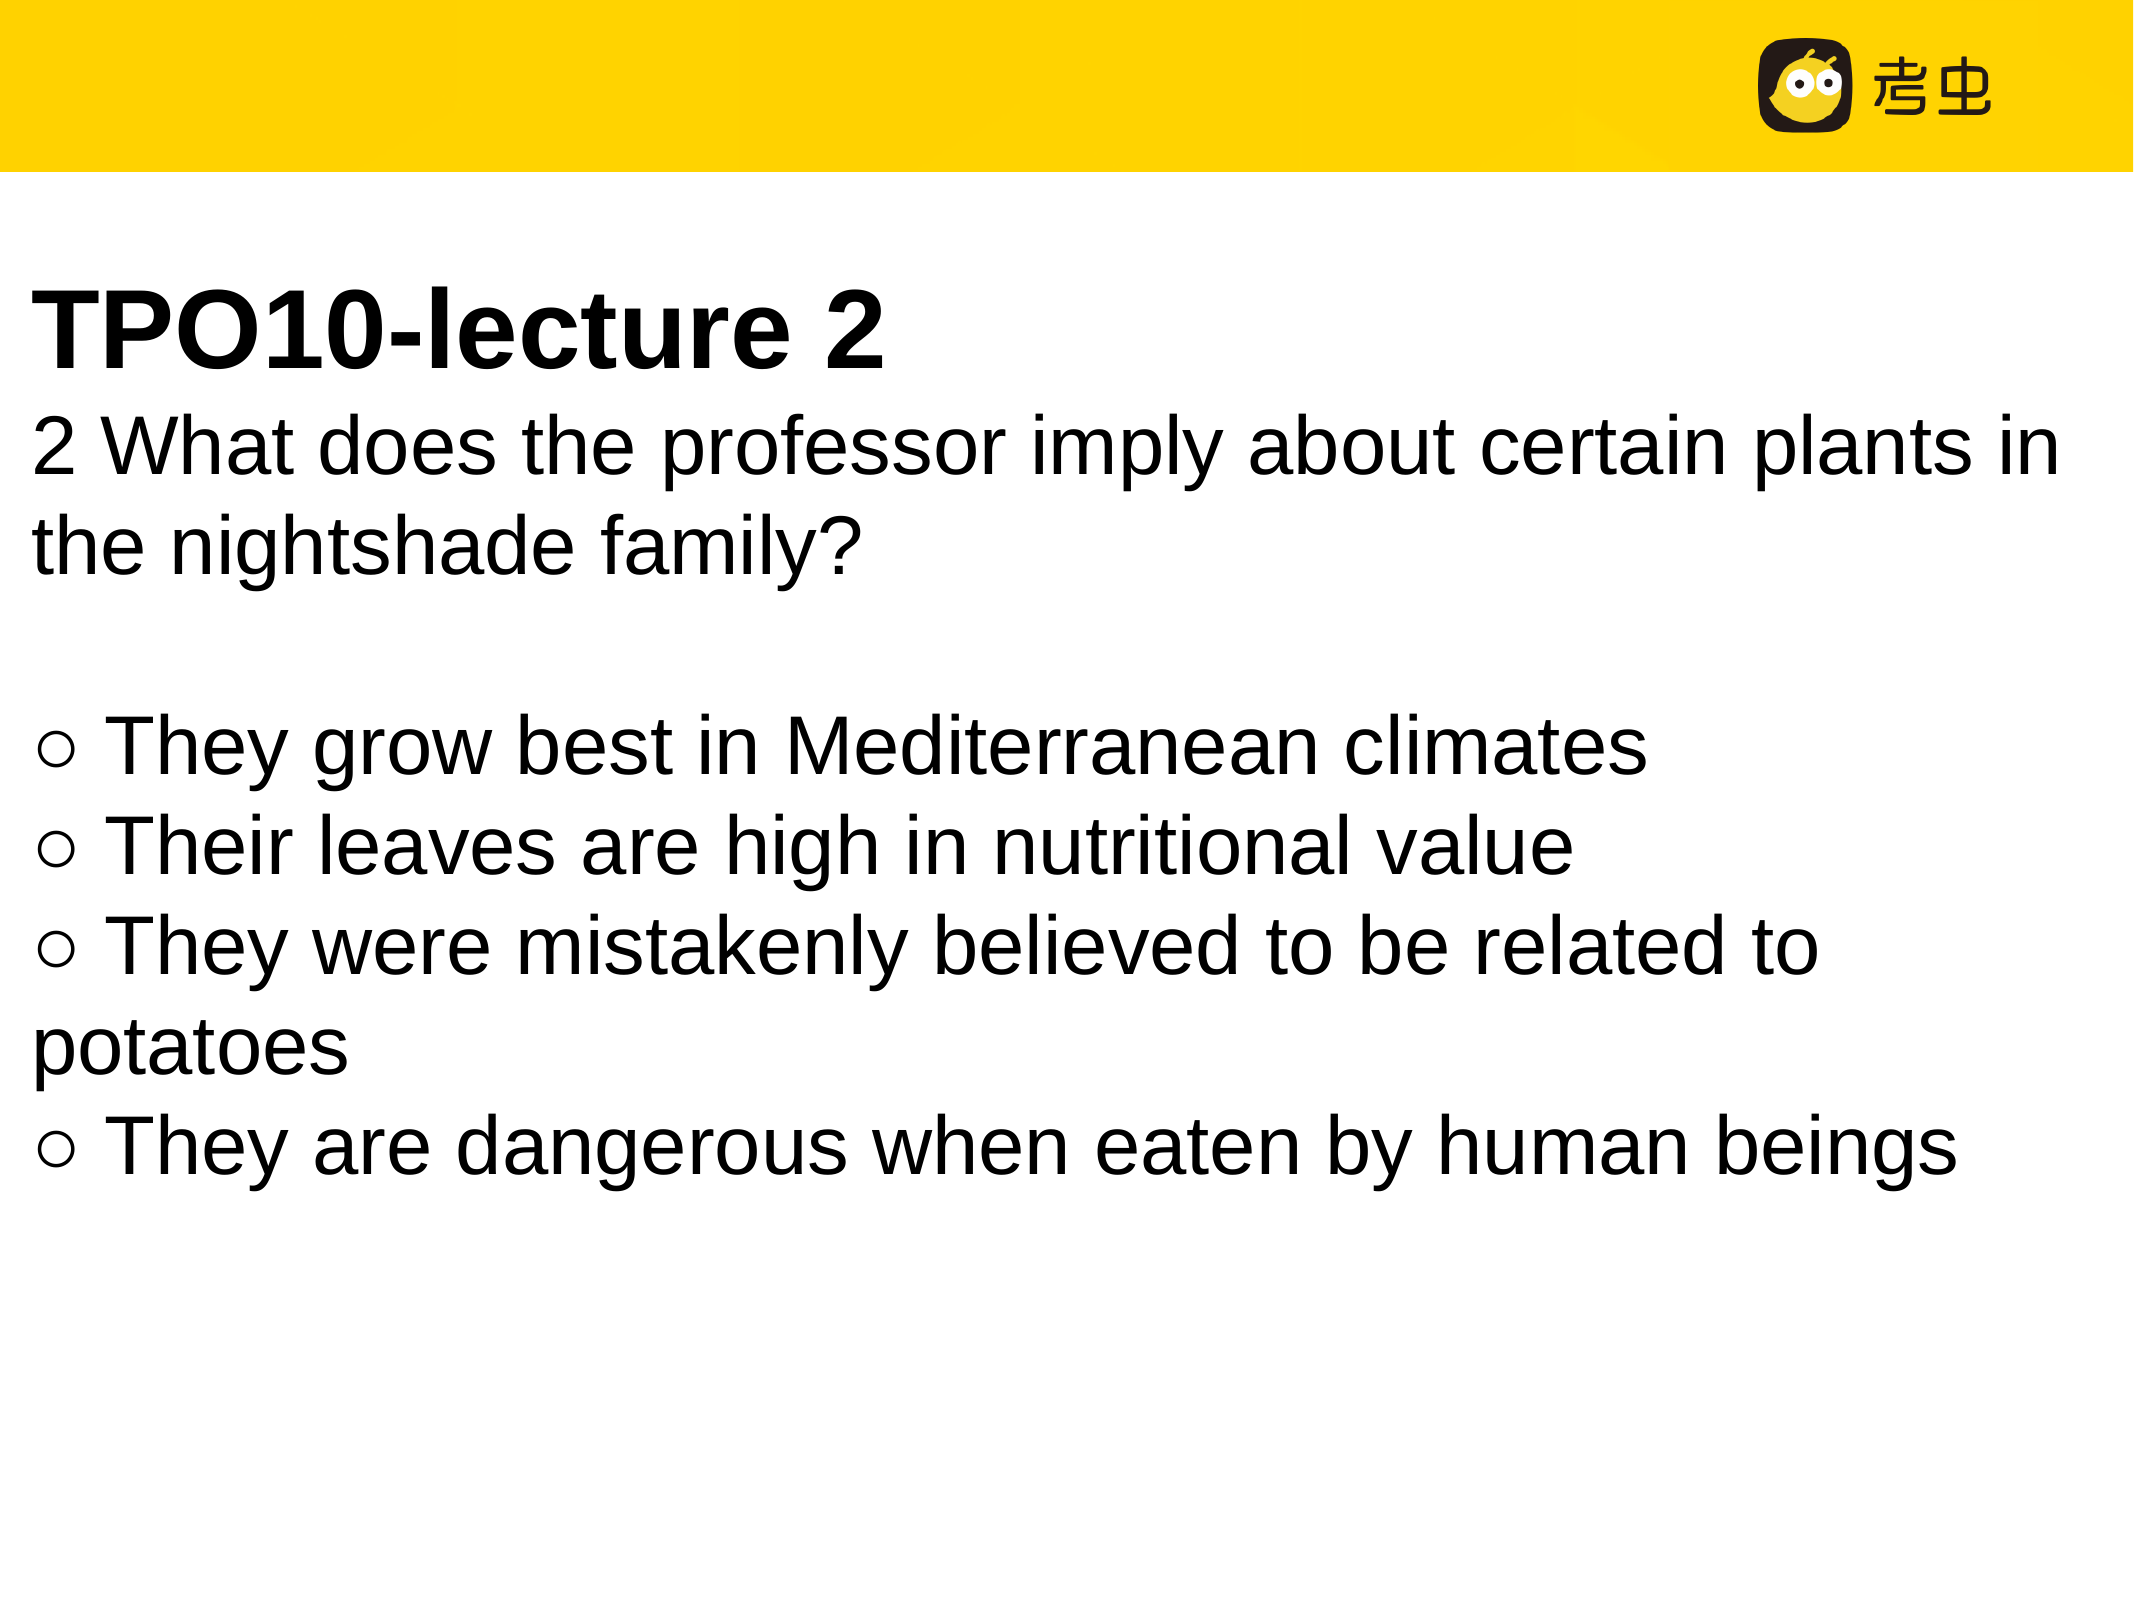

TPO10-lecture 2
2 What does the professor imply about certain plants in the nightshade family?

○ They grow best in Mediterranean climates
○ Their leaves are high in nutritional value
○ They were mistakenly believed to be related to potatoes
○ They are dangerous when eaten by human beings